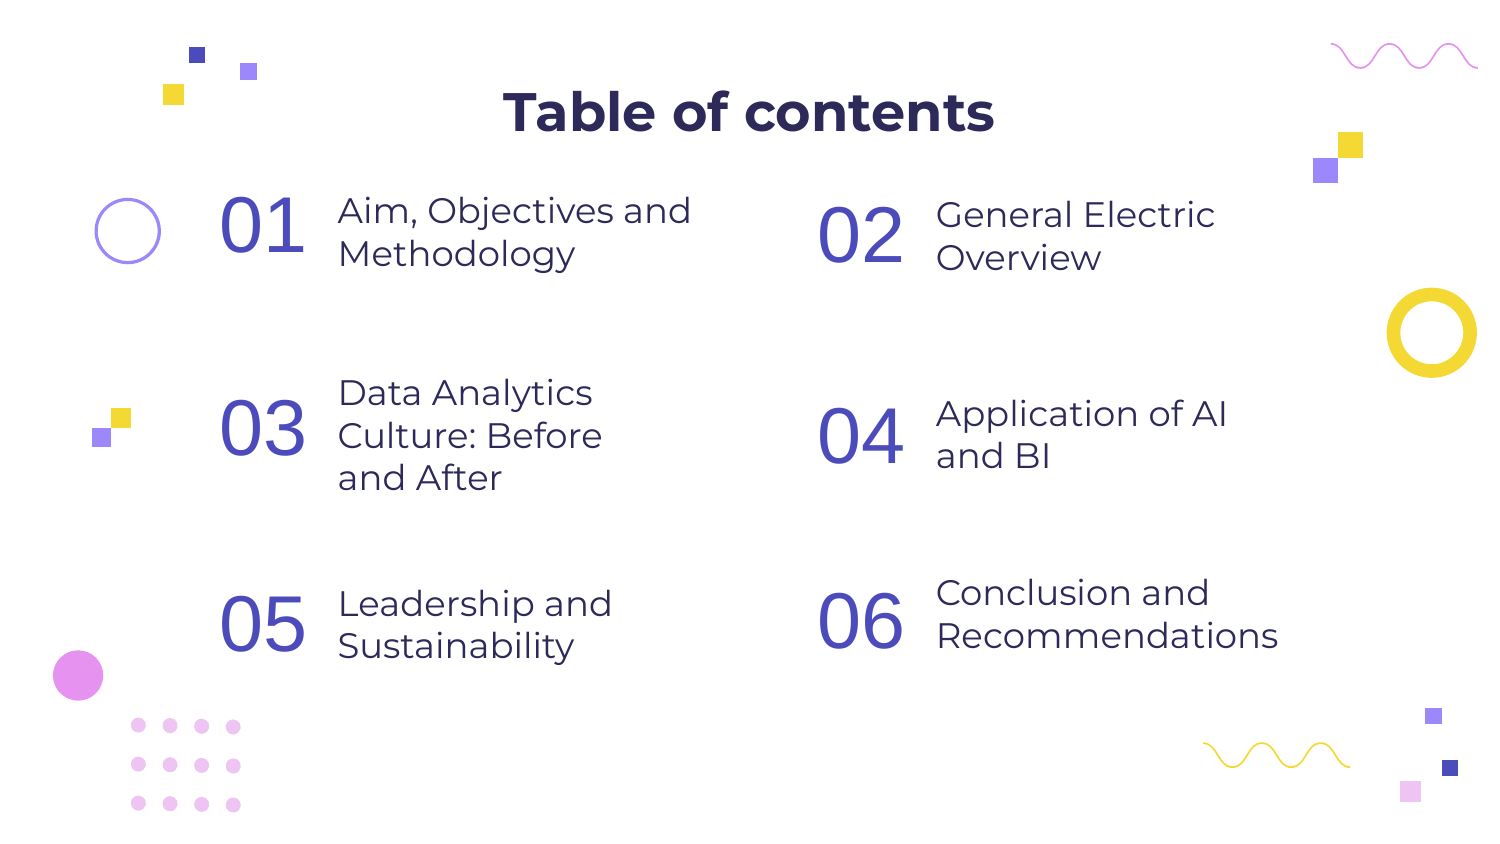

# Table of contents
01
Aim, Objectives and Methodology
02
General Electric Overview
03
04
Application of AI and BI
Data Analytics Culture: Before and After
Conclusion and Recommendations
06
05
Leadership and Sustainability